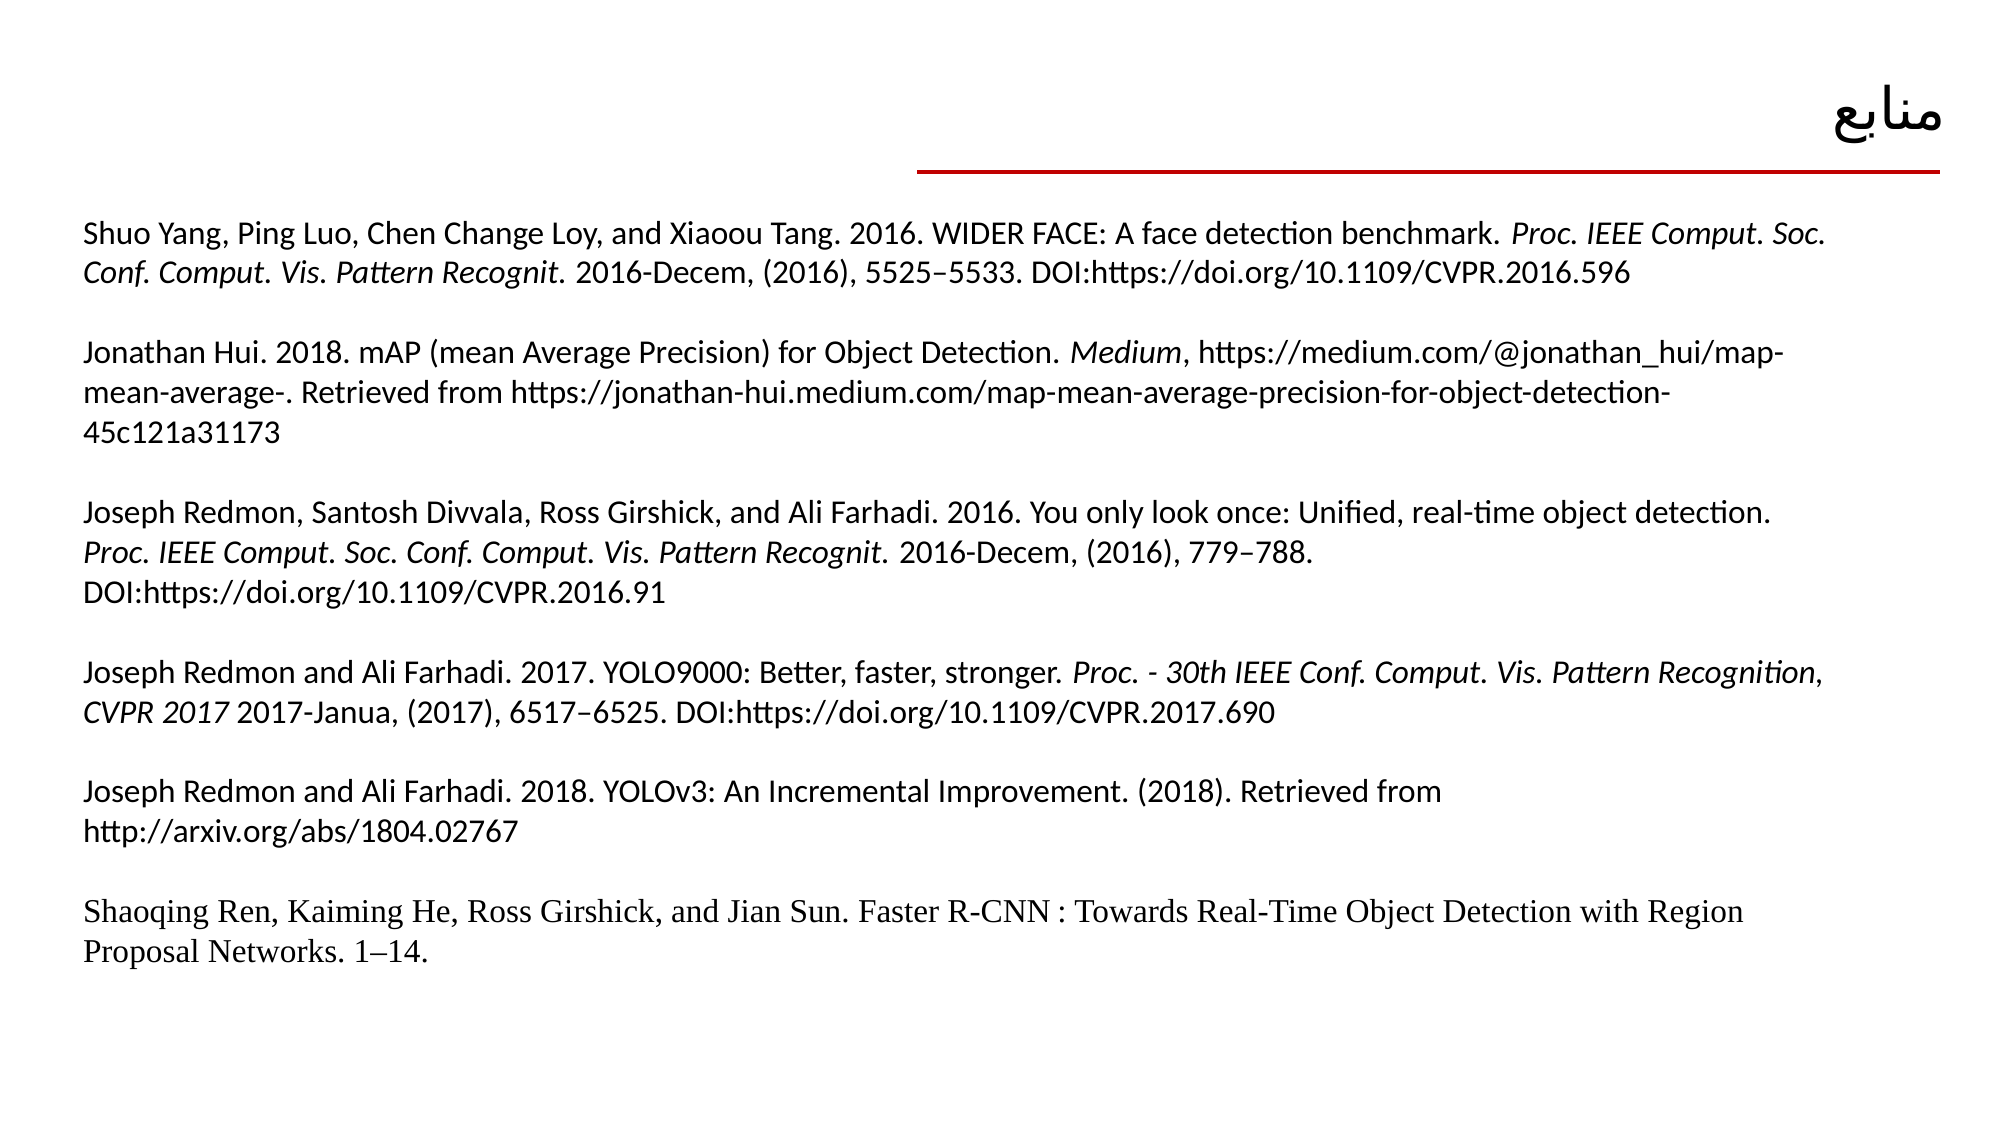

# منابع

Shuo Yang, Ping Luo, Chen Change Loy, and Xiaoou Tang. 2016. WIDER FACE: A face detection benchmark. Proc. IEEE Comput. Soc. Conf. Comput. Vis. Pattern Recognit. 2016-Decem, (2016), 5525–5533. DOI:https://doi.org/10.1109/CVPR.2016.596

Jonathan Hui. 2018. mAP (mean Average Precision) for Object Detection. Medium, https://medium.com/@jonathan_hui/map-mean-average-. Retrieved from https://jonathan-hui.medium.com/map-mean-average-precision-for-object-detection-45c121a31173

Joseph Redmon, Santosh Divvala, Ross Girshick, and Ali Farhadi. 2016. You only look once: Unified, real-time object detection. Proc. IEEE Comput. Soc. Conf. Comput. Vis. Pattern Recognit. 2016-Decem, (2016), 779–788. DOI:https://doi.org/10.1109/CVPR.2016.91

Joseph Redmon and Ali Farhadi. 2017. YOLO9000: Better, faster, stronger. Proc. - 30th IEEE Conf. Comput. Vis. Pattern Recognition, CVPR 2017 2017-Janua, (2017), 6517–6525. DOI:https://doi.org/10.1109/CVPR.2017.690

Joseph Redmon and Ali Farhadi. 2018. YOLOv3: An Incremental Improvement. (2018). Retrieved from http://arxiv.org/abs/1804.02767

Shaoqing Ren, Kaiming He, Ross Girshick, and Jian Sun. Faster R-CNN : Towards Real-Time Object Detection with Region Proposal Networks. 1–14.